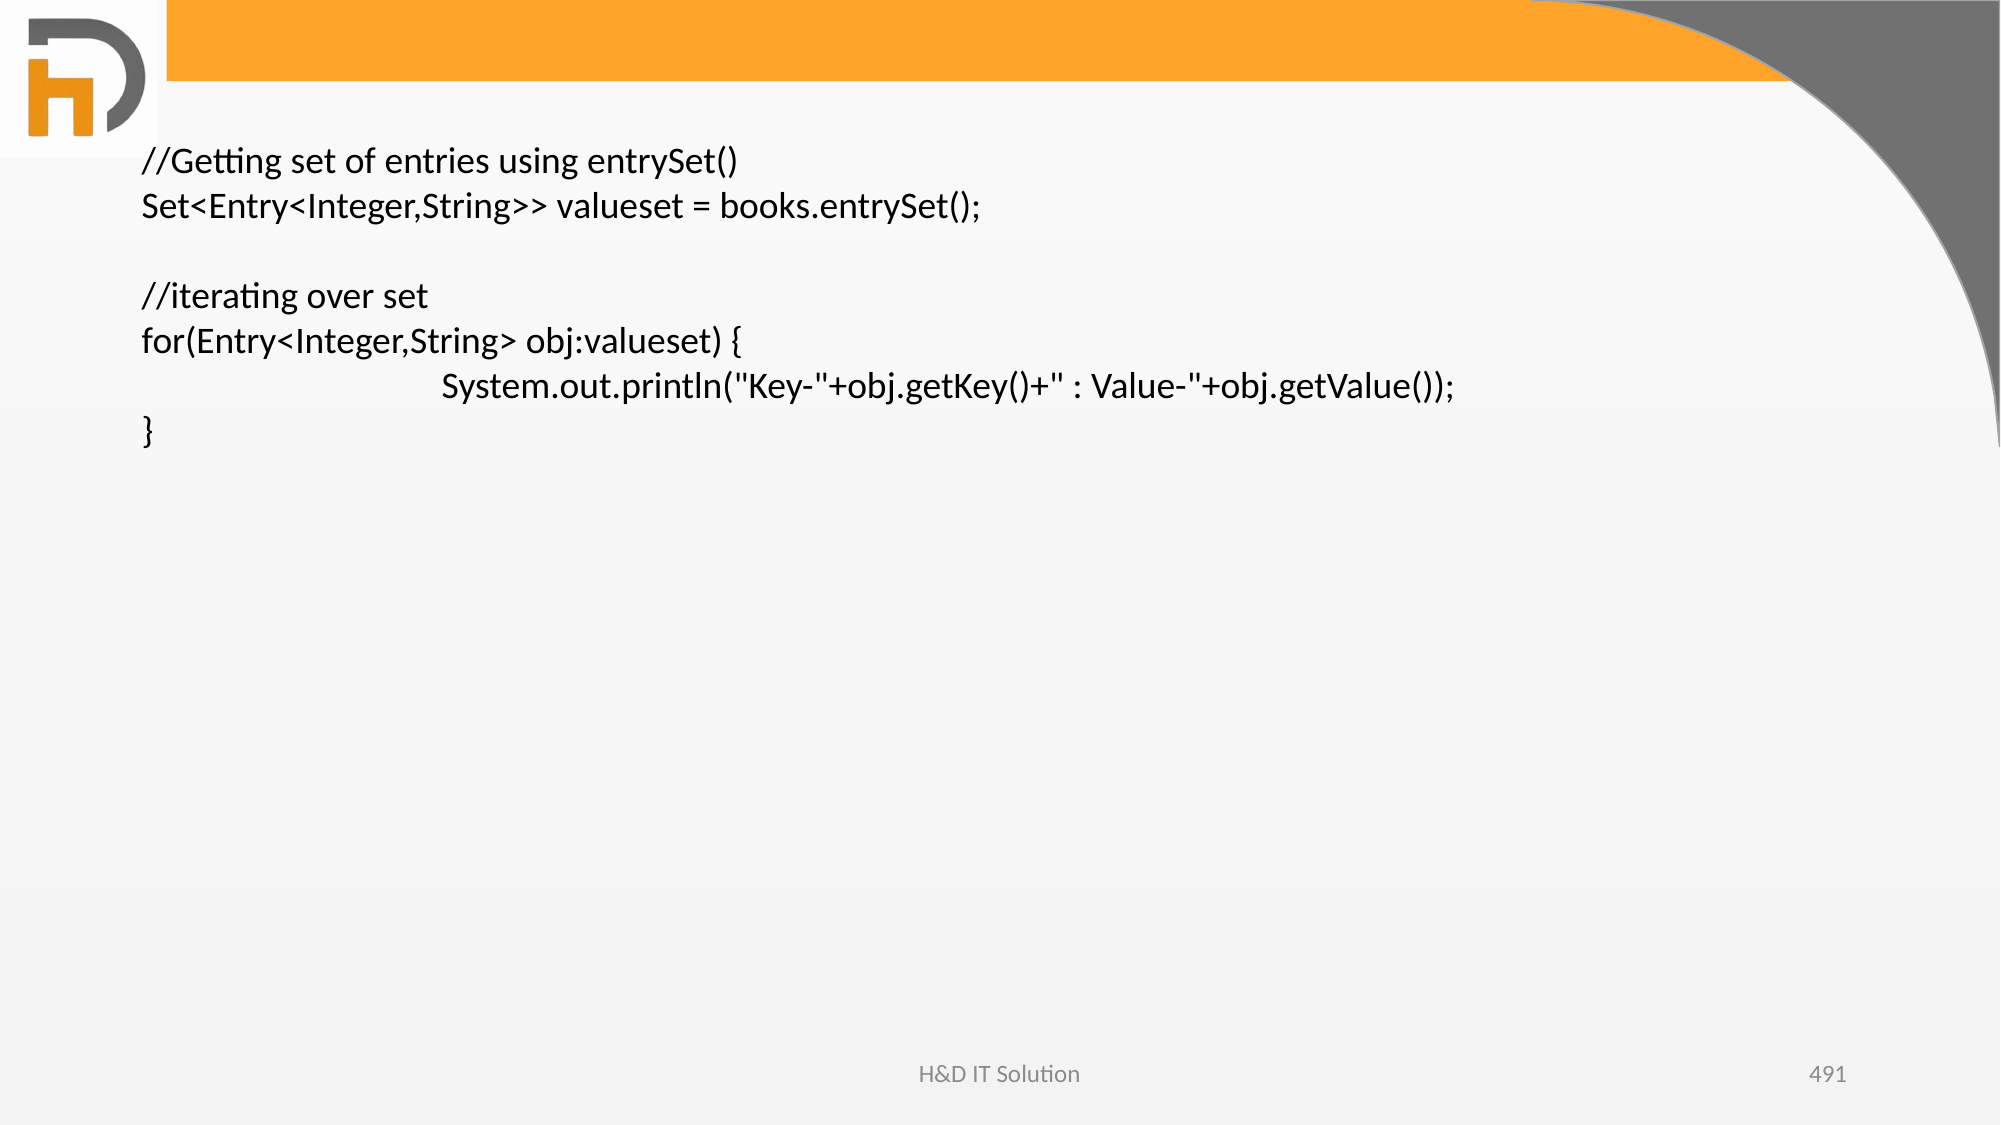

//Getting set of entries using entrySet()
Set<Entry<Integer,String>> valueset = books.entrySet();

//iterating over set
for(Entry<Integer,String> obj:valueset) {
		System.out.println("Key-"+obj.getKey()+" : Value-"+obj.getValue());
}
H&D IT Solution
491